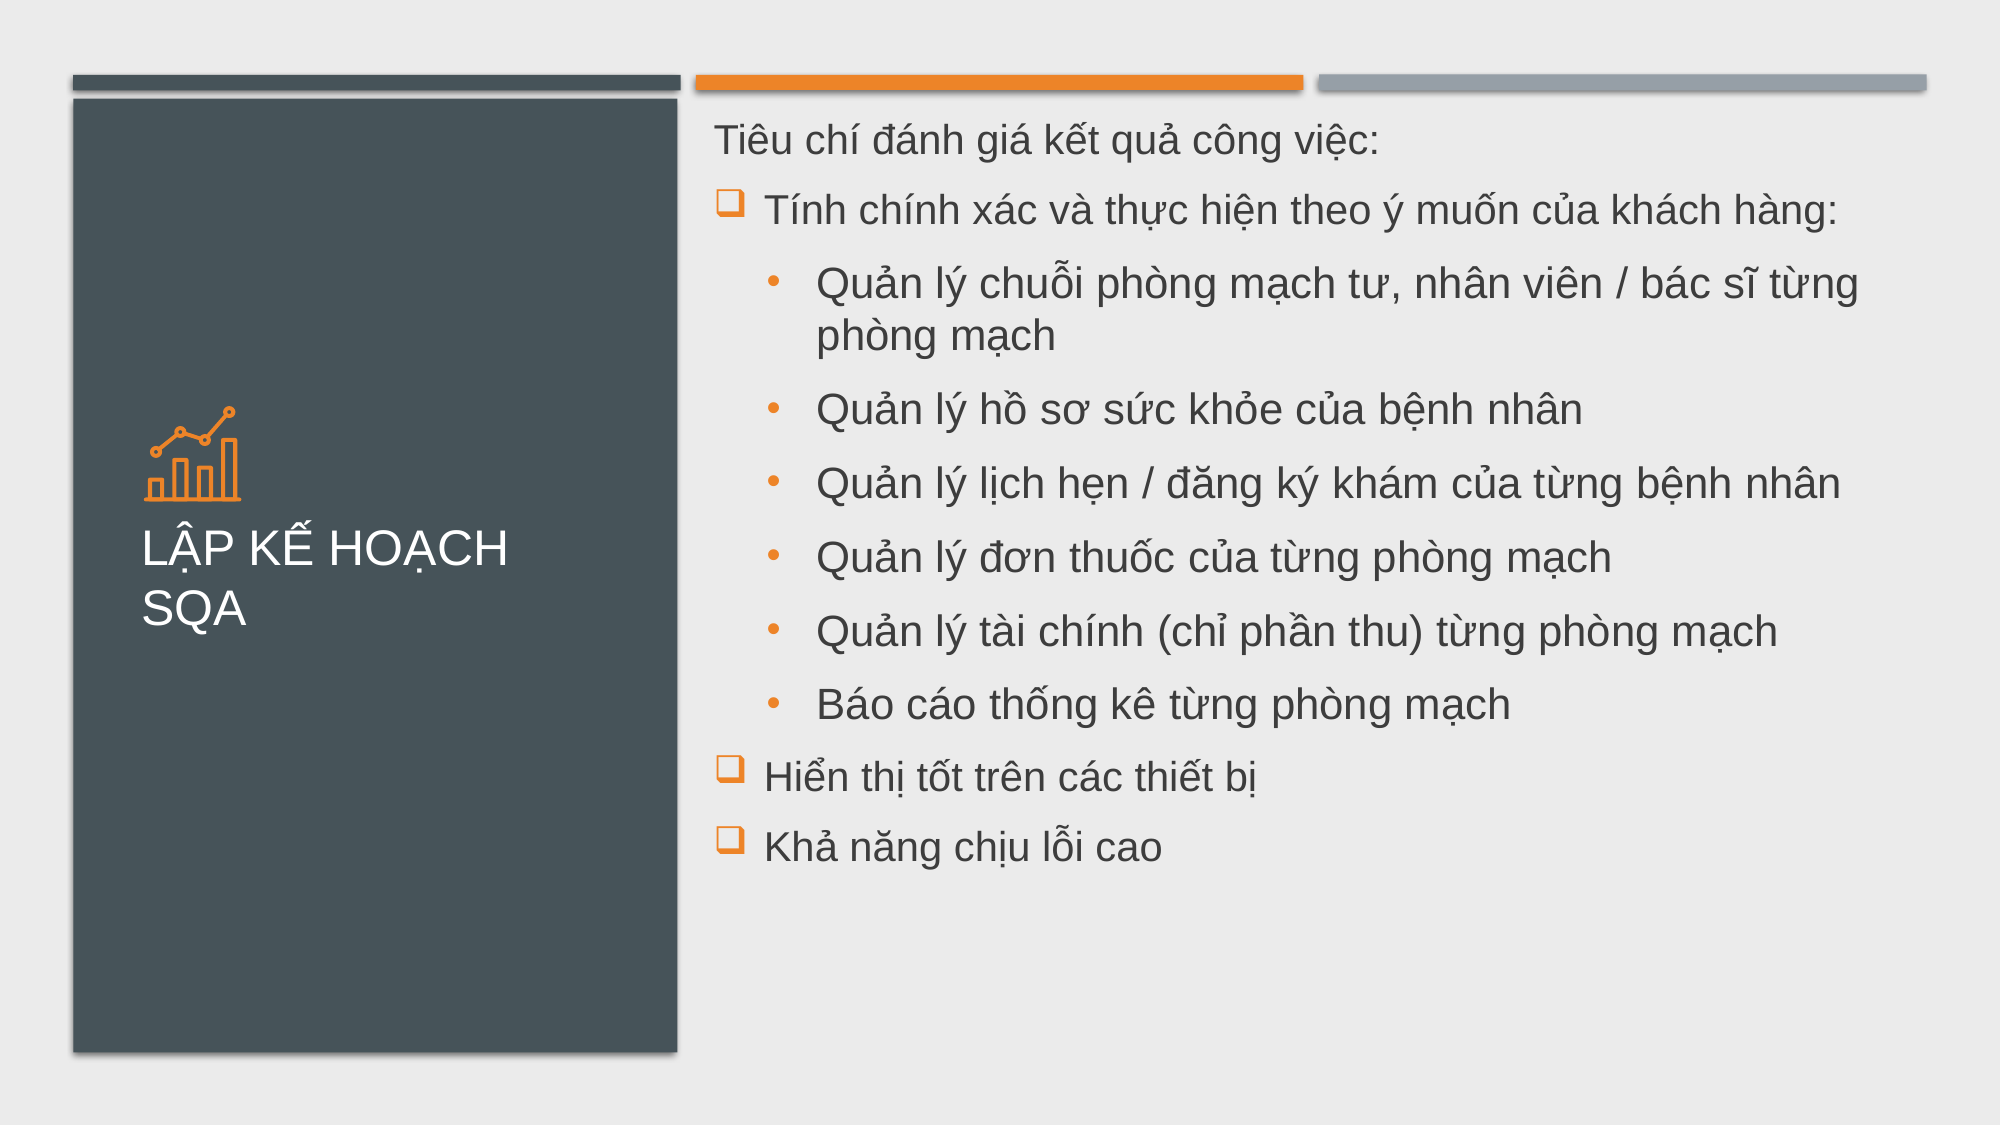

Tiêu chí đánh giá kết quả công việc:
Tính chính xác và thực hiện theo ý muốn của khách hàng:
Quản lý chuỗi phòng mạch tư, nhân viên / bác sĩ từng phòng mạch
Quản lý hồ sơ sức khỏe của bệnh nhân
Quản lý lịch hẹn / đăng ký khám của từng bệnh nhân
Quản lý đơn thuốc của từng phòng mạch
Quản lý tài chính (chỉ phần thu) từng phòng mạch
Báo cáo thống kê từng phòng mạch
Hiển thị tốt trên các thiết bị
Khả năng chịu lỗi cao

# Lập kế hoạch sqa